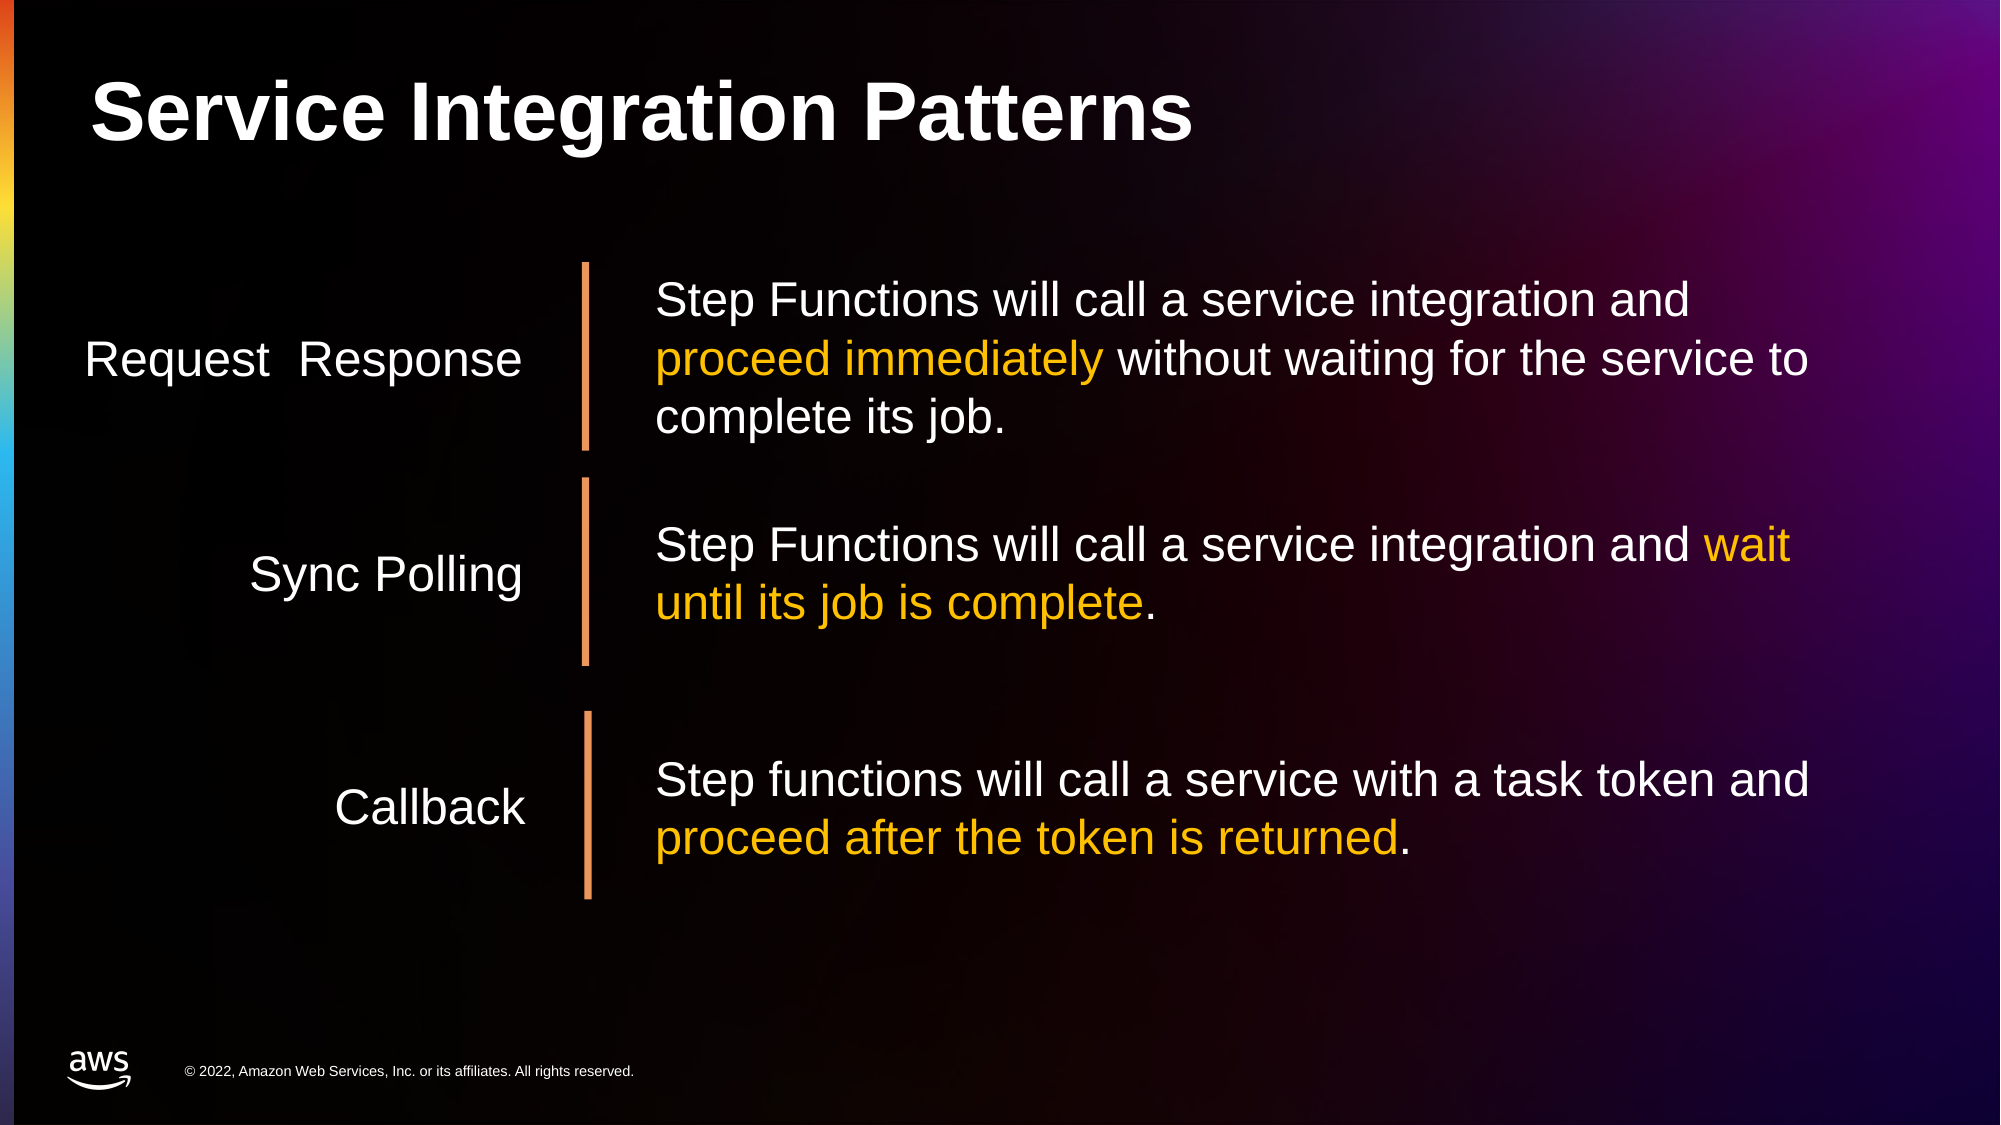

# Service Integration Patterns
Step Functions will call a service integration and proceed immediately without waiting for the service to complete its job.

Request  Response

Step Functions will call a service integration and wait until its job is complete.
Sync Polling

Step functions will call a service with a task token and proceed after the token is returned.

Callback